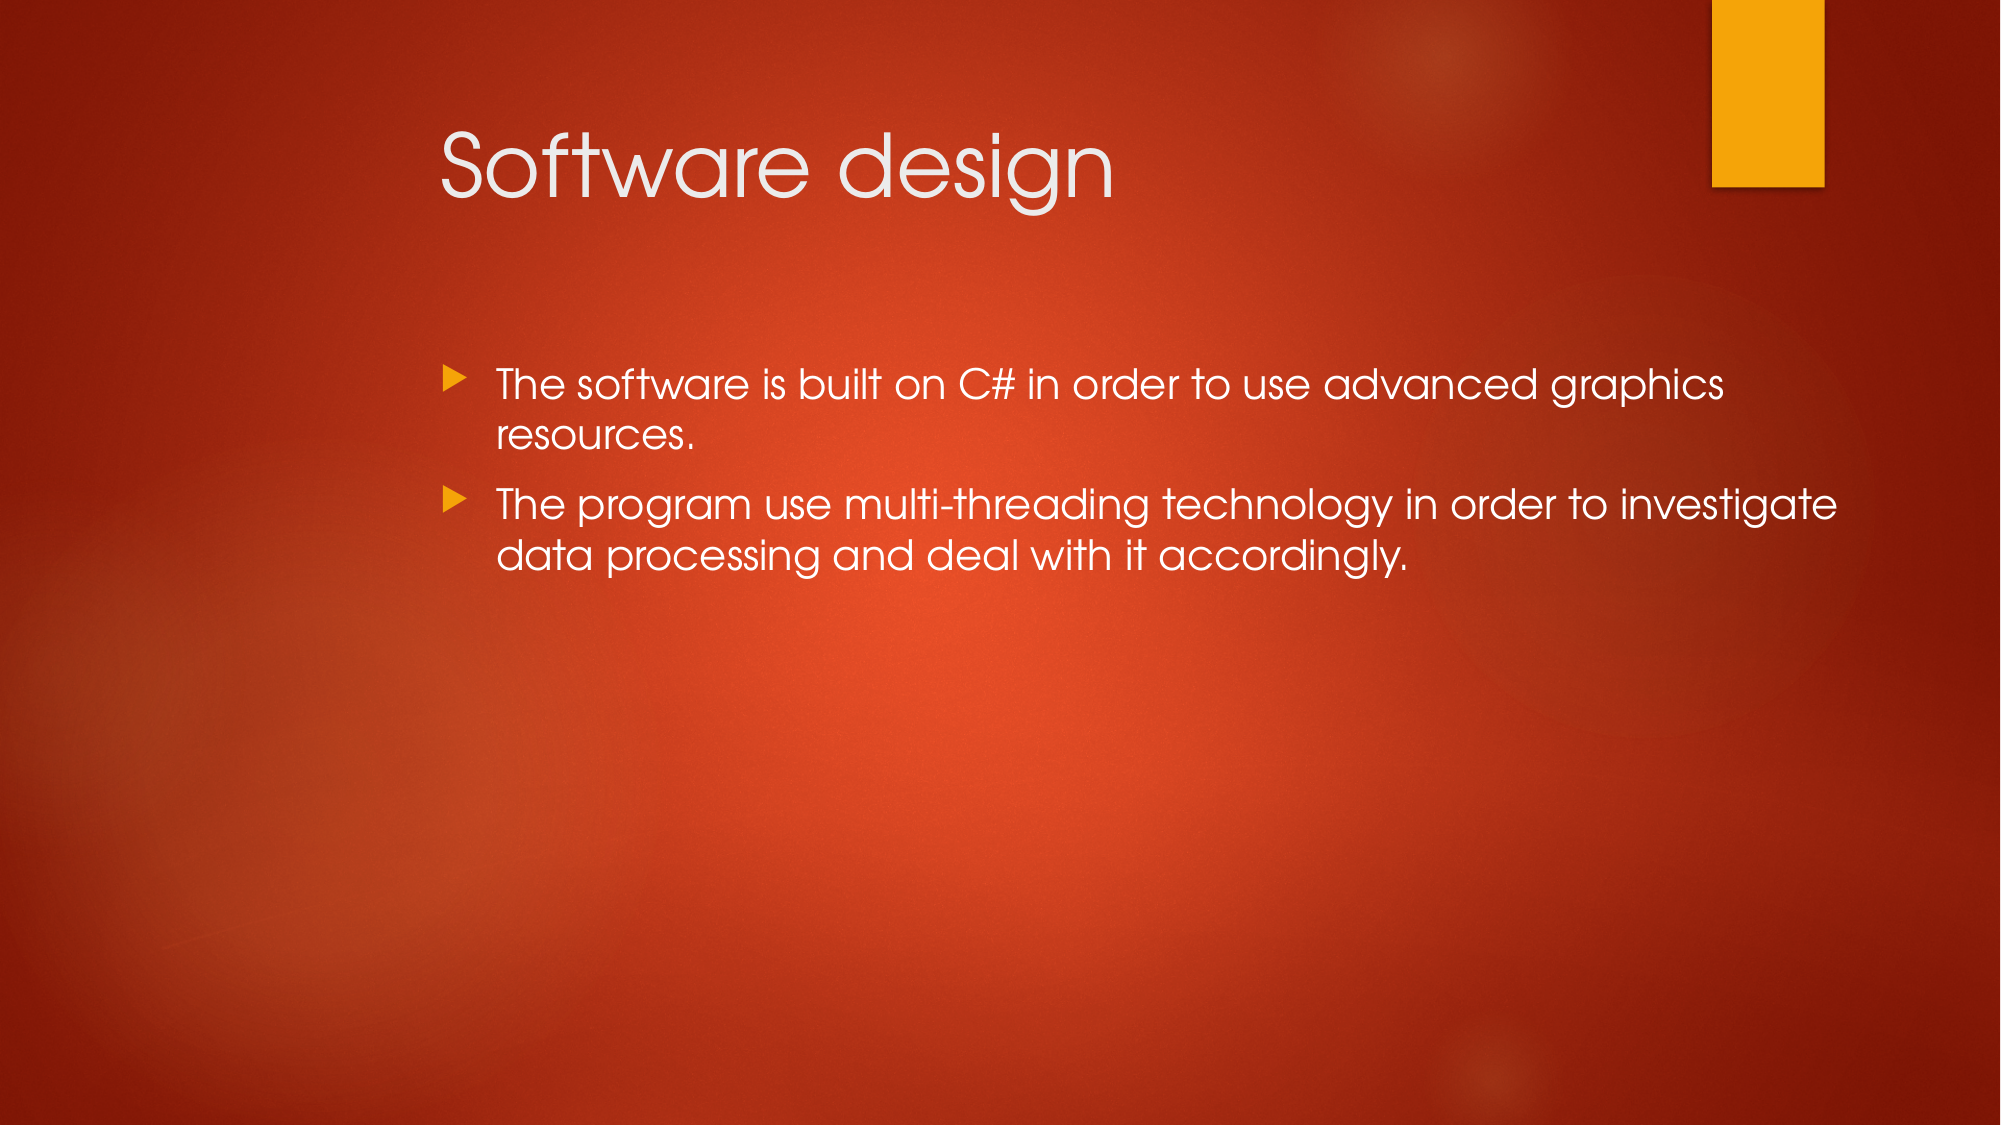

# Software design
The software is built on C# in order to use advanced graphics resources.
The program use multi-threading technology in order to investigate data processing and deal with it accordingly.